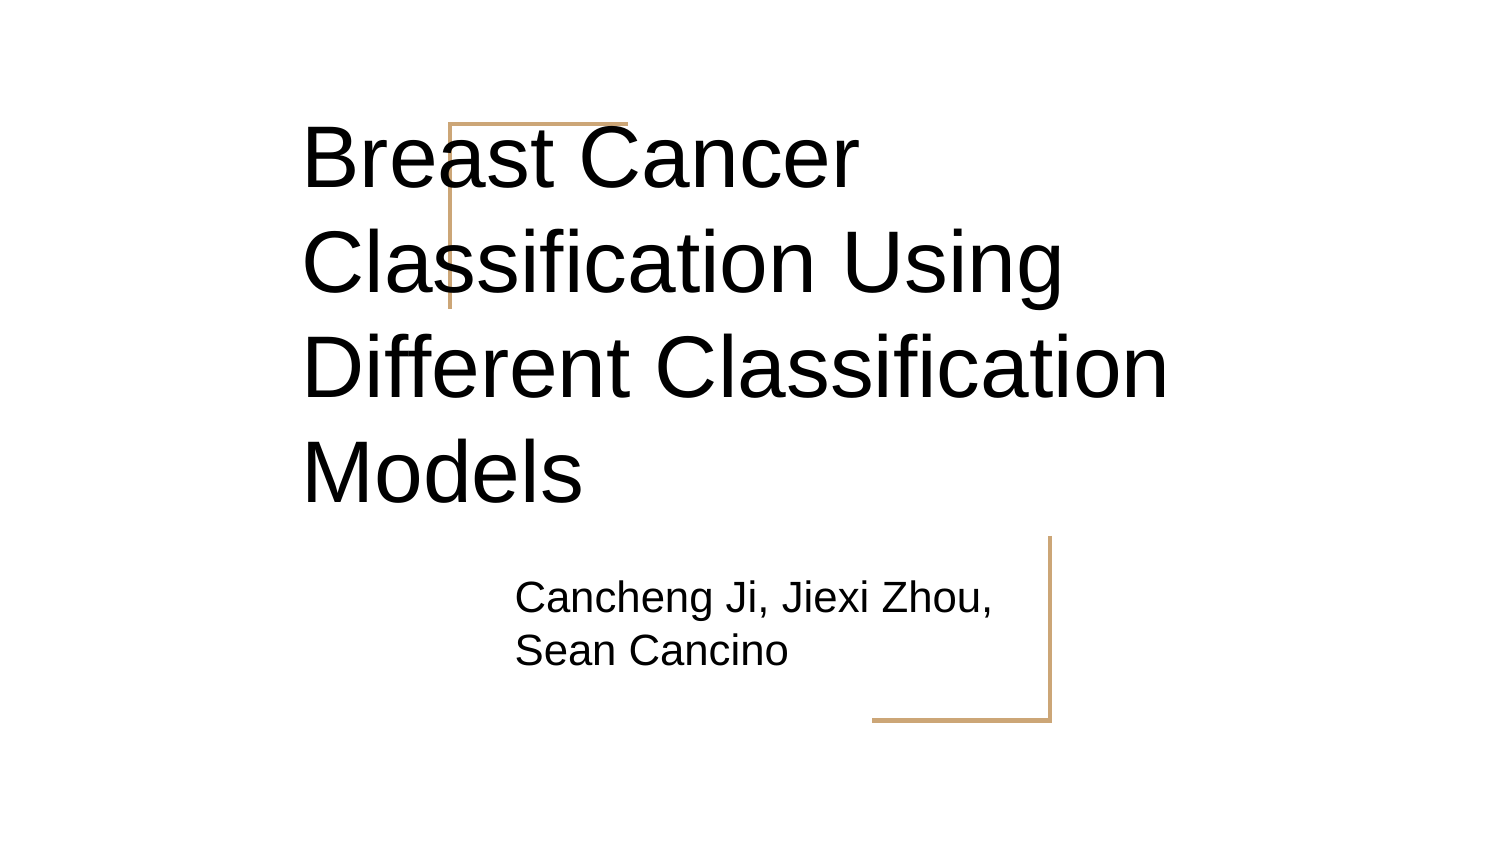

# Breast Cancer Classification Using Different Classification Models
Cancheng Ji, Jiexi Zhou, Sean Cancino